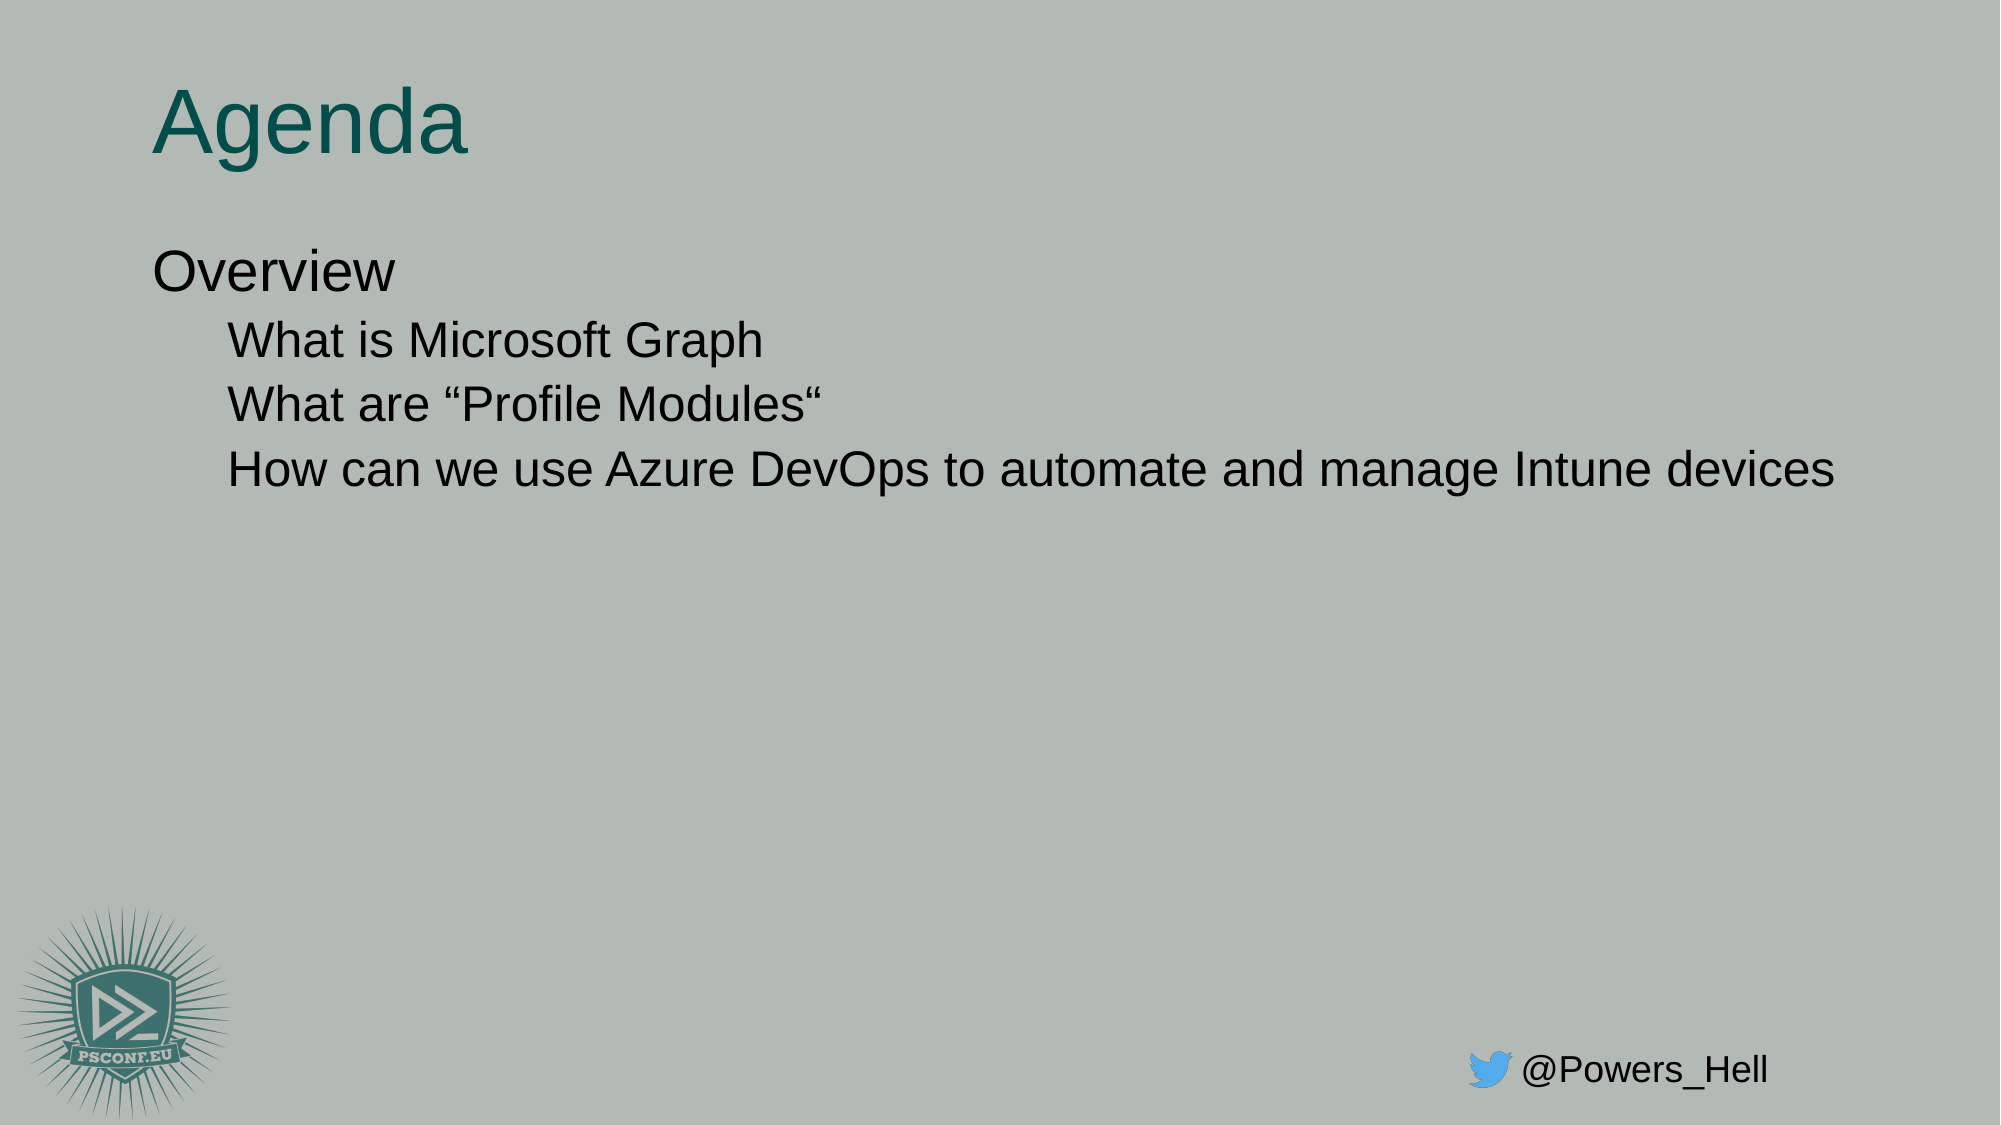

# Agenda
Overview
What is Microsoft Graph
What are “Profile Modules“
How can we use Azure DevOps to automate and manage Intune devices
@Powers_Hell